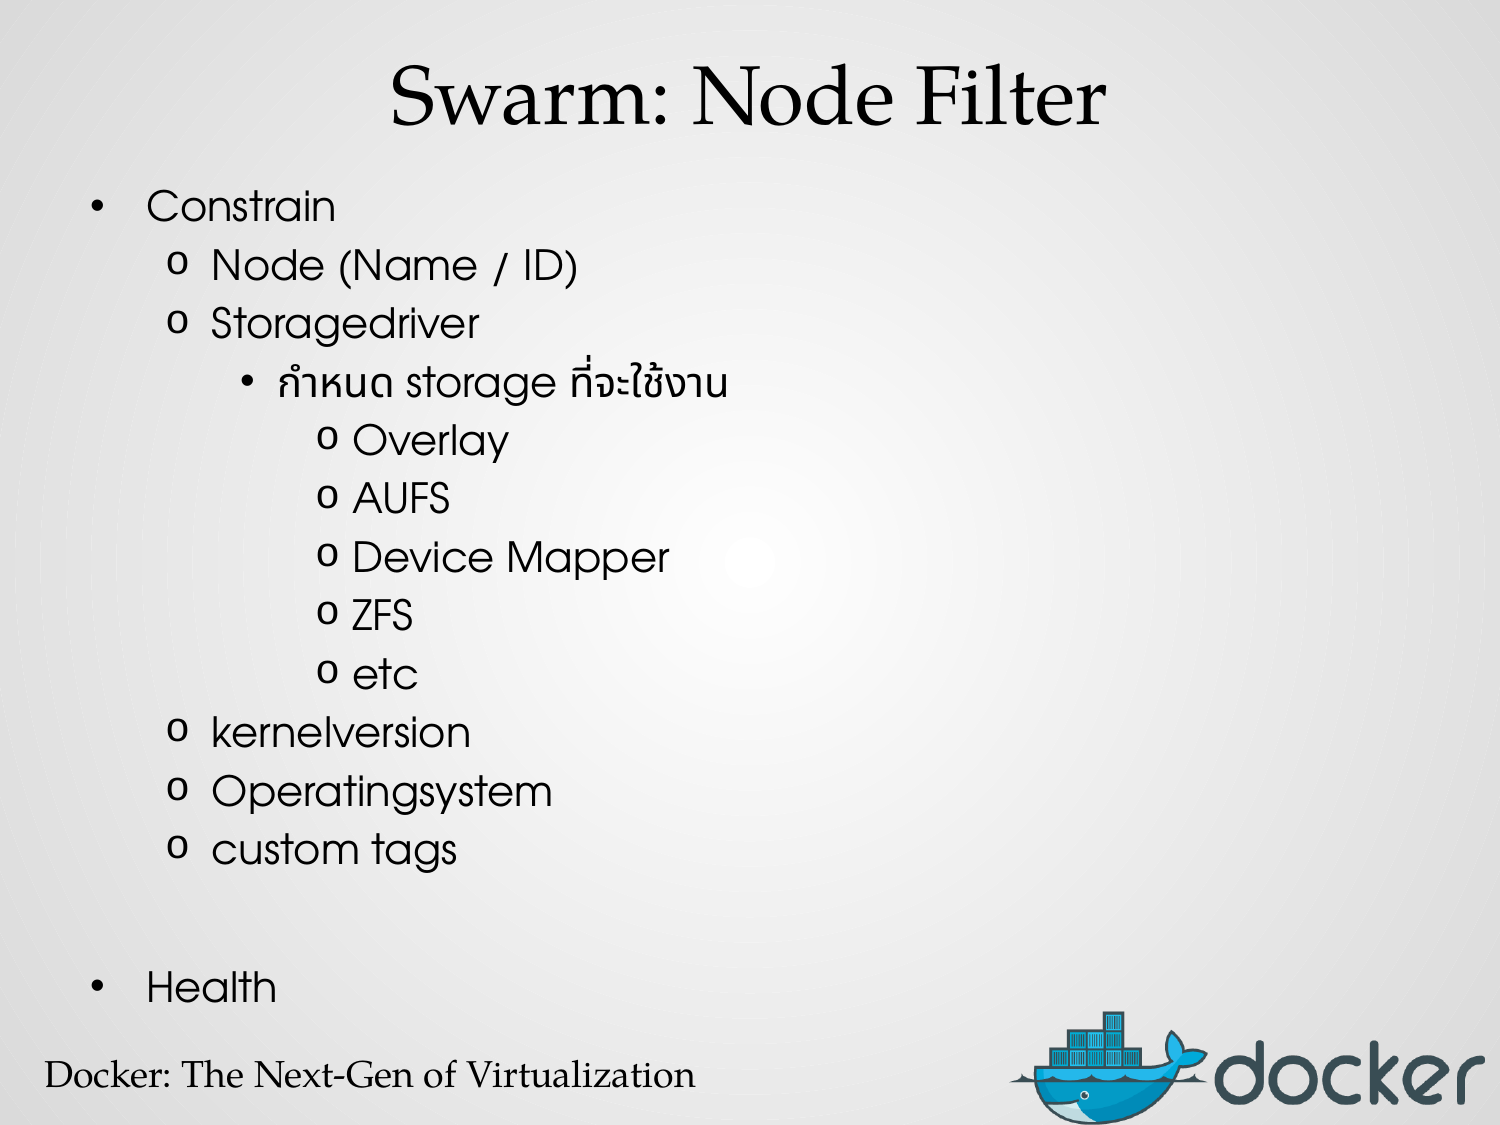

# Swarm: Node Filter
Constrain
Node (Name / ID)
Storagedriver
กำหนด storage ที่จะใช้งาน
Overlay
AUFS
Device Mapper
ZFS
etc
kernelversion
Operatingsystem
custom tags

Health
Docker: The Next-Gen of Virtualization